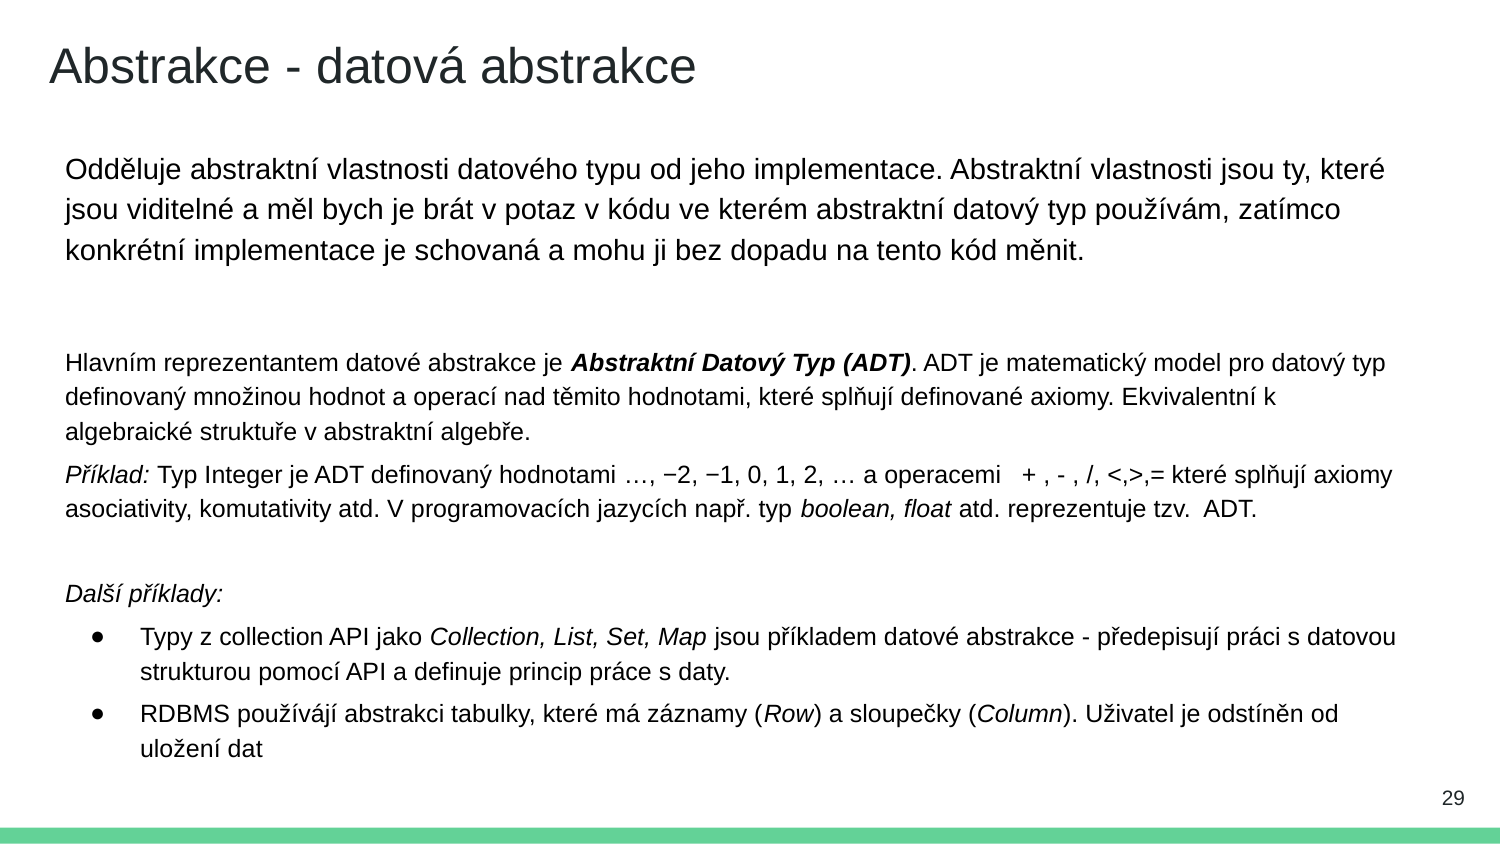

# Abstrakce - datová abstrakce
Odděluje abstraktní vlastnosti datového typu od jeho implementace. Abstraktní vlastnosti jsou ty, které jsou viditelné a měl bych je brát v potaz v kódu ve kterém abstraktní datový typ používám, zatímco konkrétní implementace je schovaná a mohu ji bez dopadu na tento kód měnit.

Hlavním reprezentantem datové abstrakce je Abstraktní Datový Typ (ADT). ADT je matematický model pro datový typ definovaný množinou hodnot a operací nad těmito hodnotami, které splňují definované axiomy. Ekvivalentní k algebraické struktuře v abstraktní algebře.
Příklad: Typ Integer je ADT definovaný hodnotami …, −2, −1, 0, 1, 2, … a operacemi   + , - , /, <,>,= které splňují axiomy asociativity, komutativity atd. V programovacích jazycích např. typ boolean, float atd. reprezentuje tzv.  ADT.

Další příklady:
Typy z collection API jako Collection, List, Set, Map jsou příkladem datové abstrakce - předepisují práci s datovou strukturou pomocí API a definuje princip práce s daty.
RDBMS používájí abstrakci tabulky, které má záznamy (Row) a sloupečky (Column). Uživatel je odstíněn od uložení dat
29